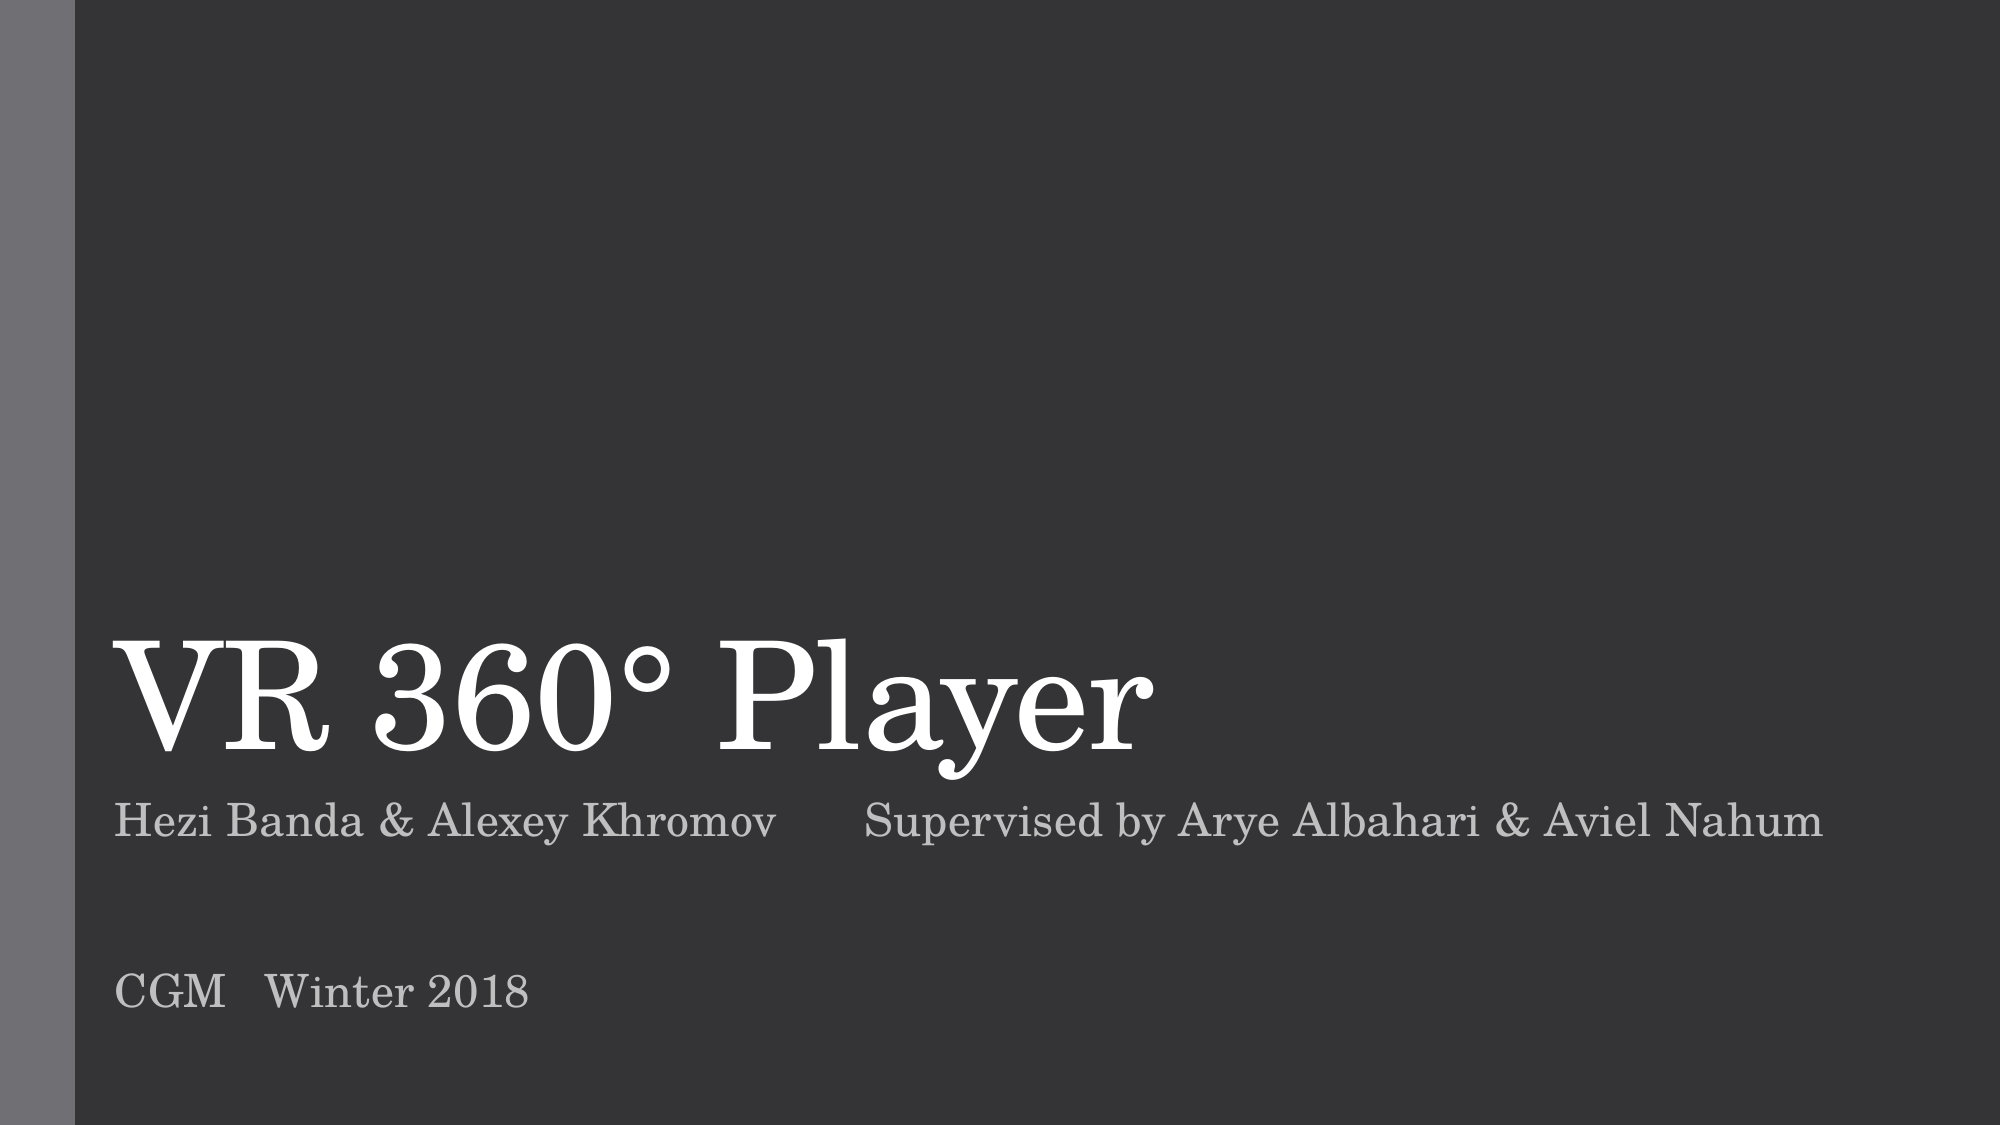

# VR 360° Player
Hezi Banda & Alexey Khromov	Supervised by Arye Albahari & Aviel Nahum

CGM	Winter 2018